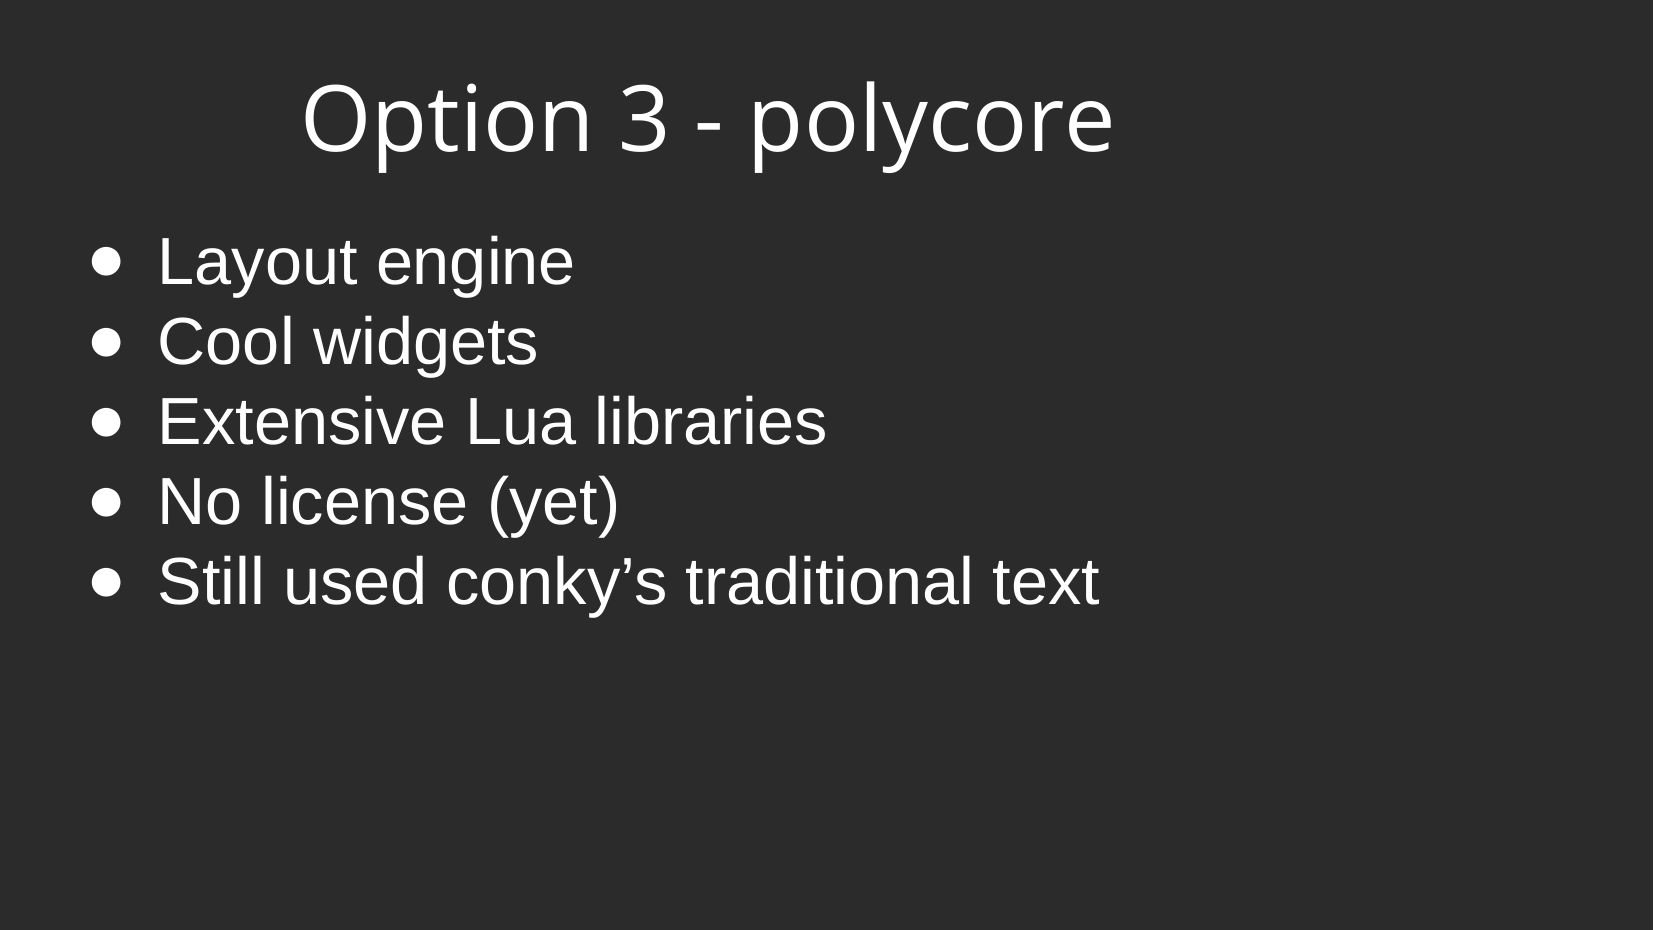

# Option 3 - polycore
Layout engine
Cool widgets
Extensive Lua libraries
No license (yet)
Still used conky’s traditional text